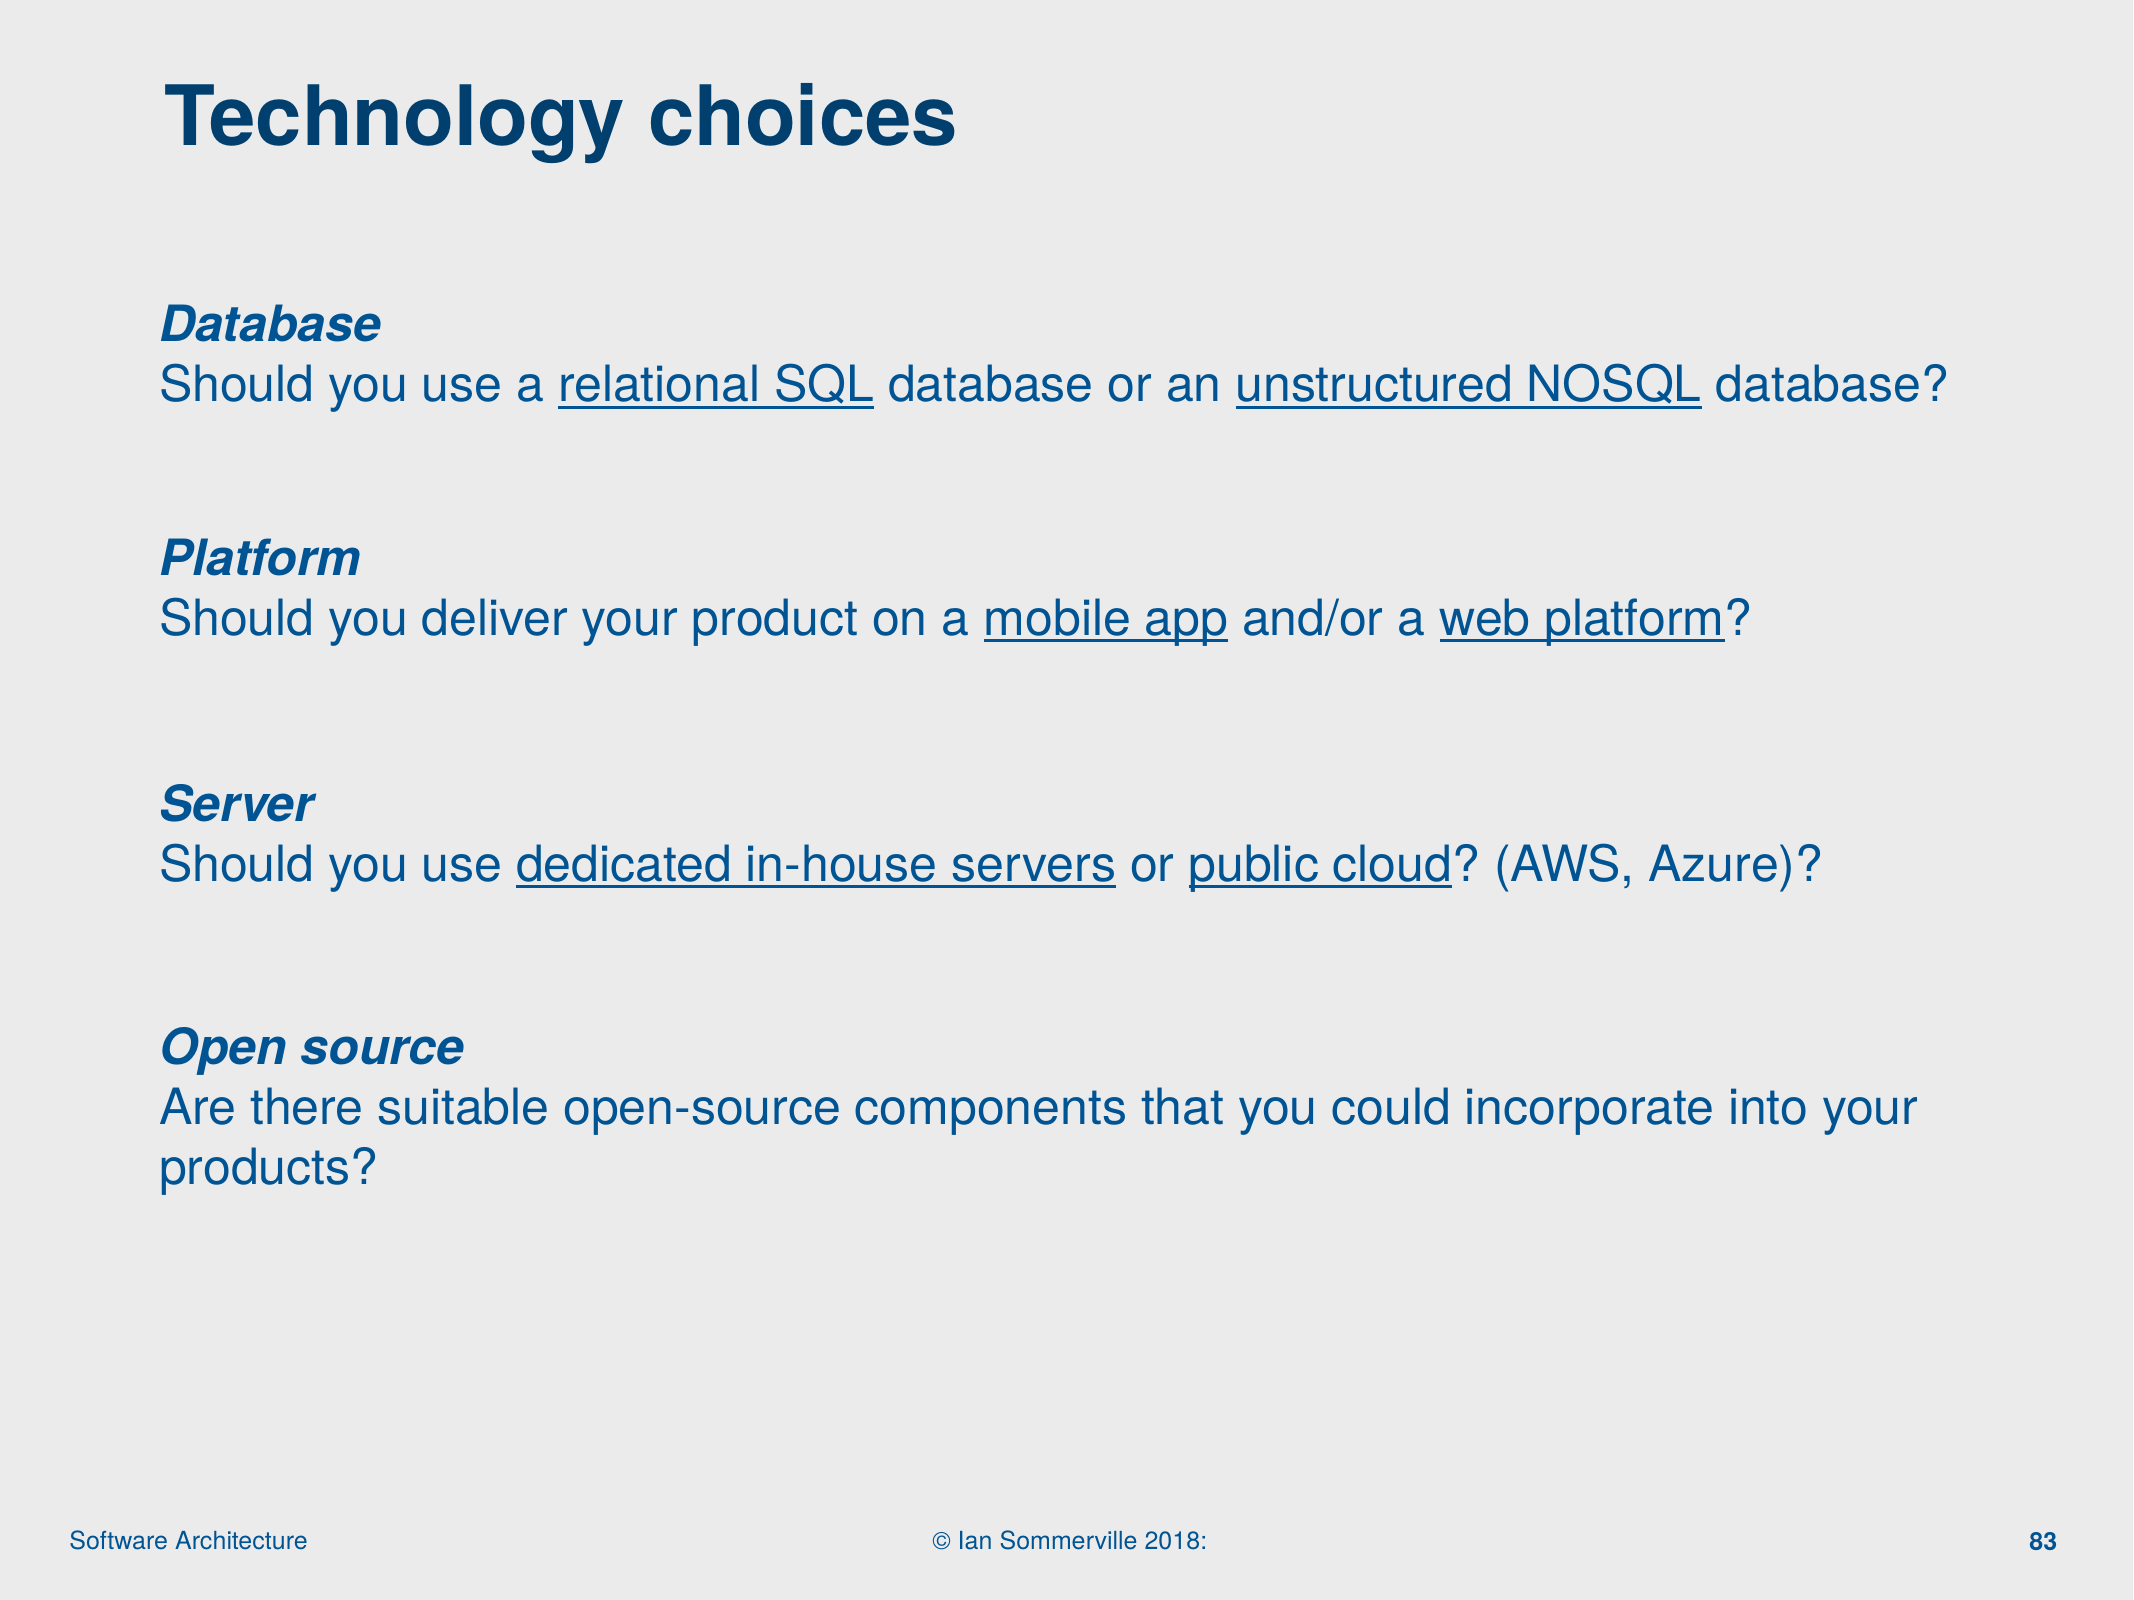

# Technology choices
Database
Should you use a relational SQL database or an unstructured NOSQL database?

Platform
Should you deliver your product on a mobile app and/or a web platform?

Server
Should you use dedicated in-house servers or public cloud? (AWS, Azure)?

Open source
Are there suitable open-source components that you could incorporate into your products?

83